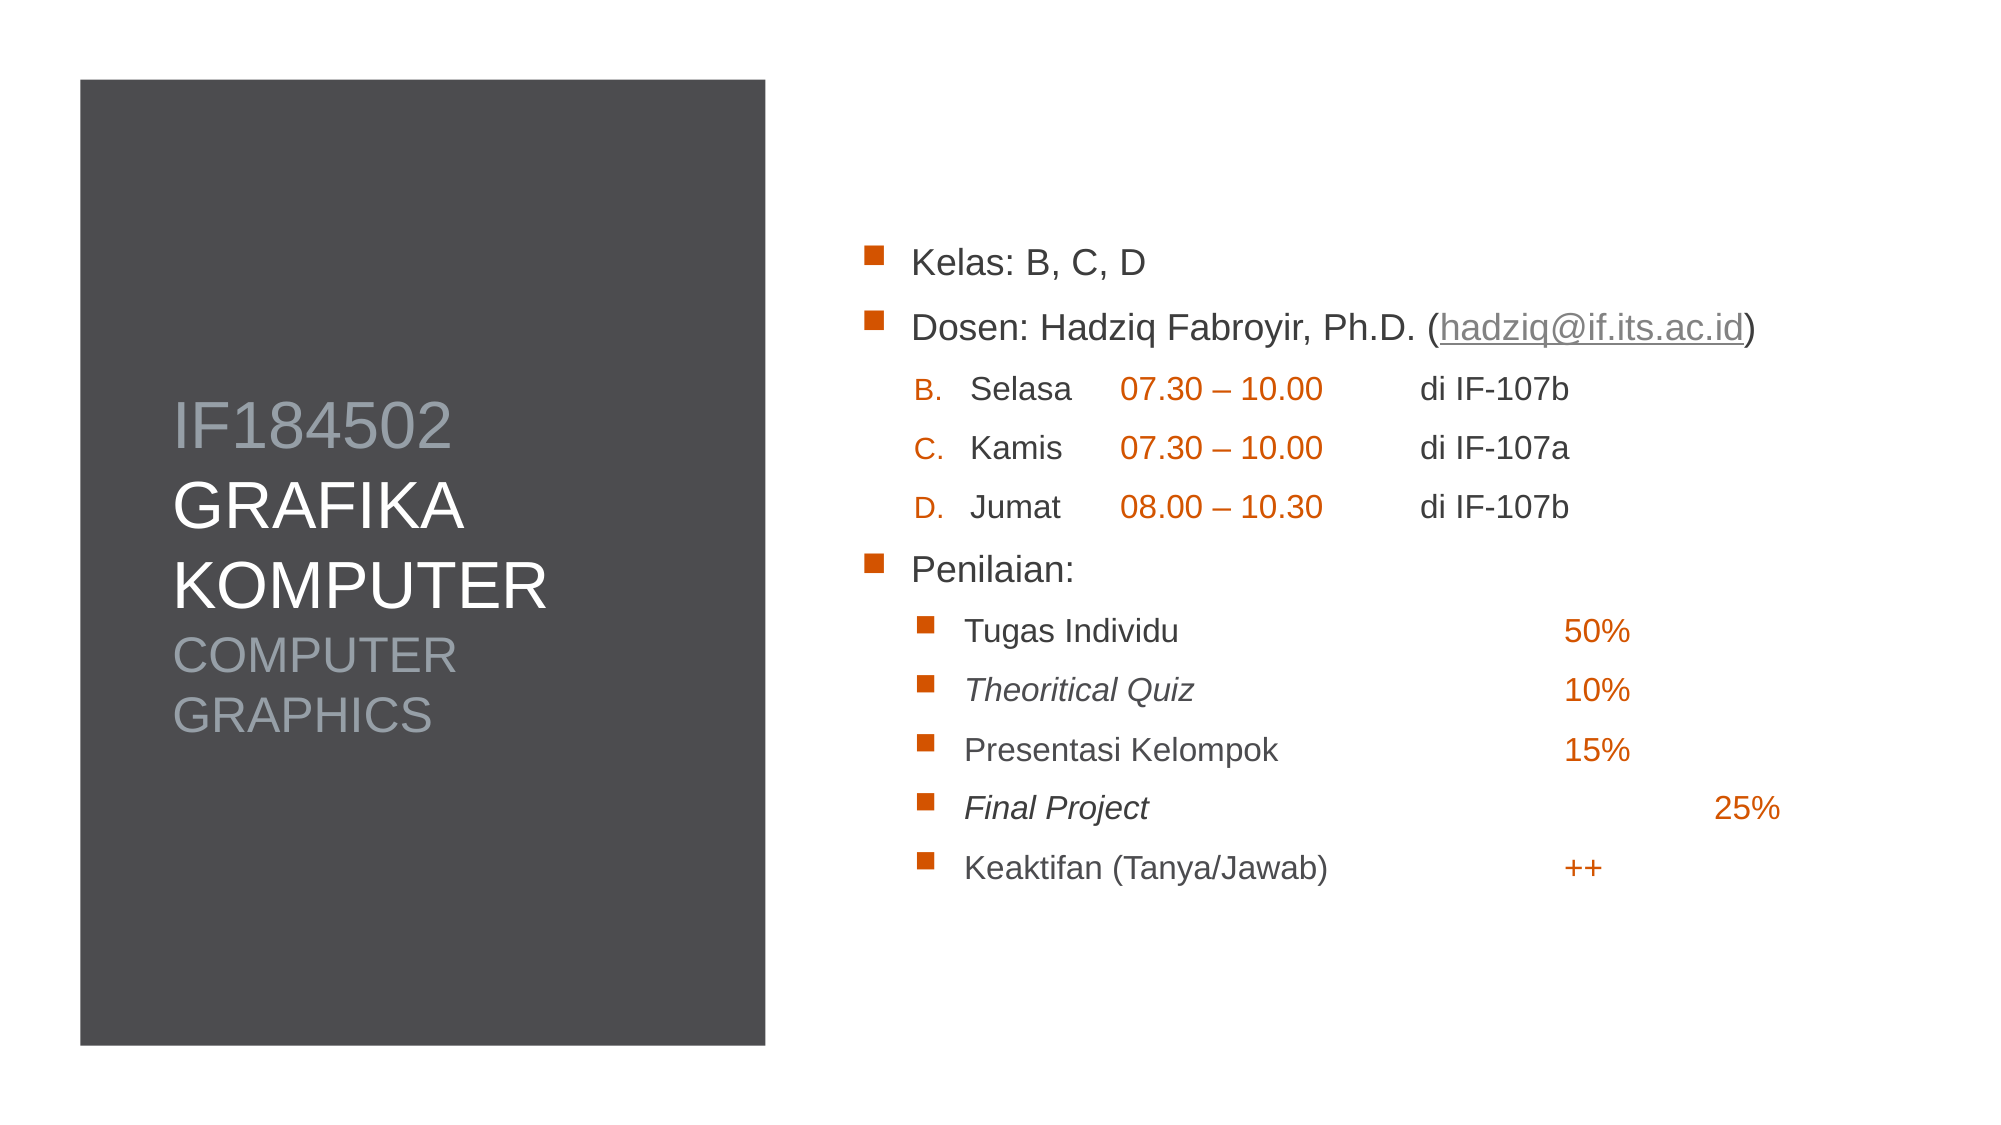

# IF184502 Grafika komputer Computer Graphics
Kelas: B, C, D
Dosen: Hadziq Fabroyir, Ph.D. (hadziq@if.its.ac.id)
Selasa 	07.30 – 10.00 	di IF-107b
Kamis	07.30 – 10.00 	di IF-107a
Jumat	08.00 – 10.30 	di IF-107b
Penilaian:
Tugas Individu 			50%
Theoritical Quiz			10%
Presentasi Kelompok 		15%
Final Project 				25%
Keaktifan (Tanya/Jawab)		++
2